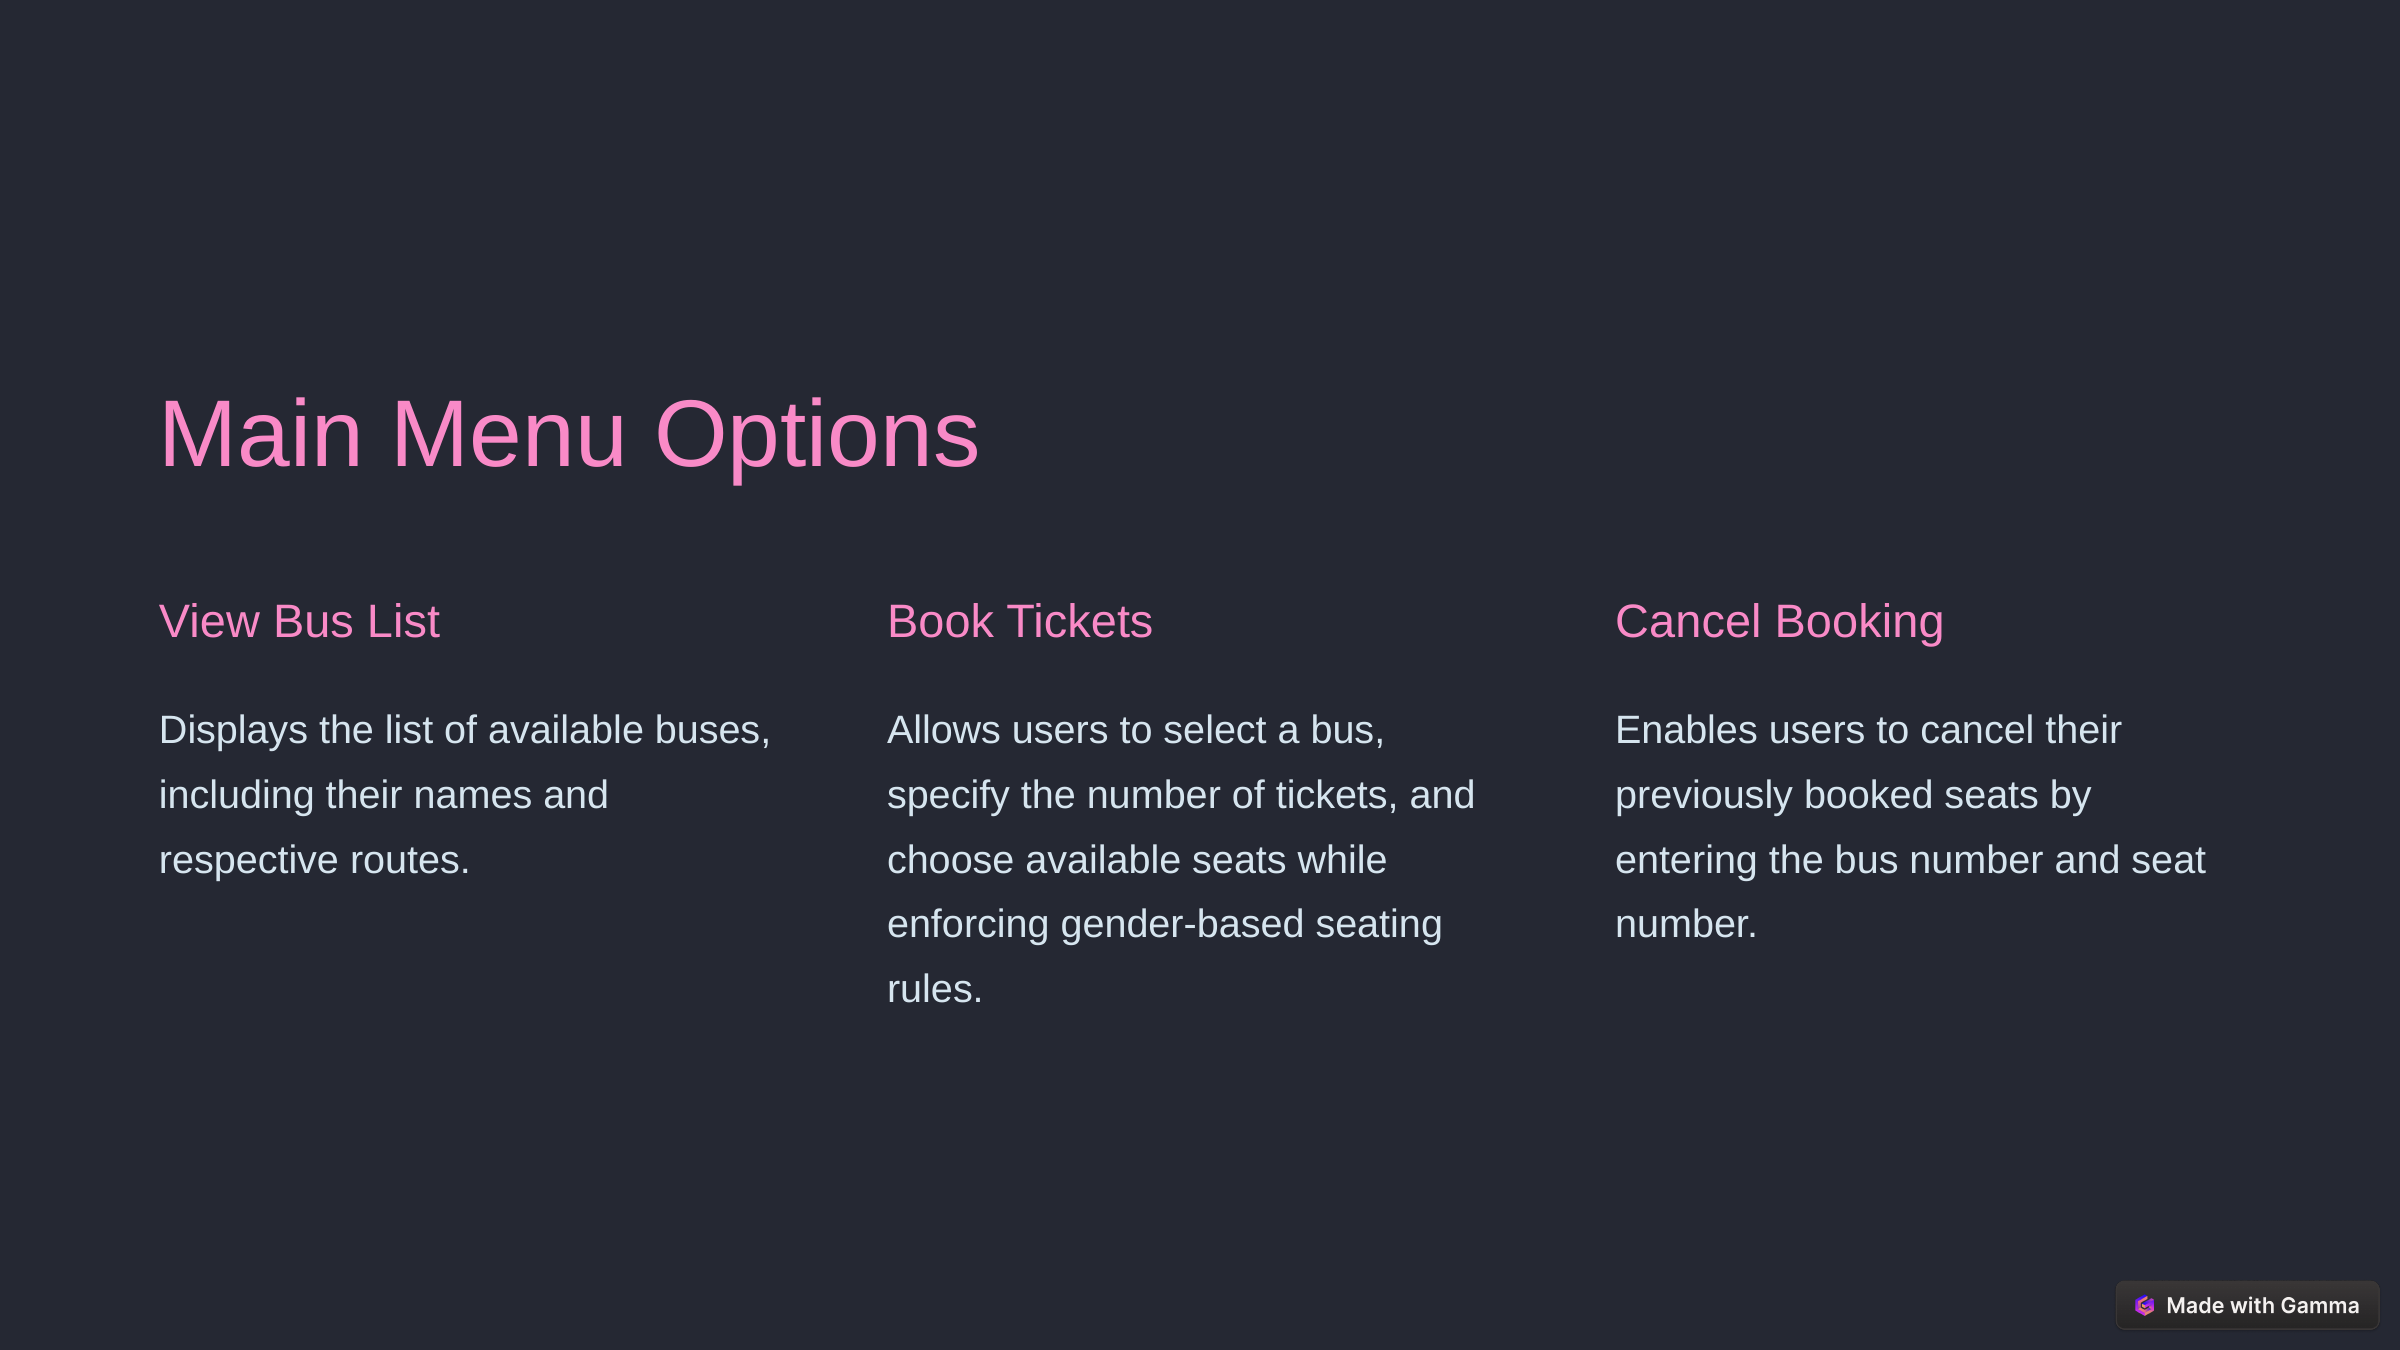

Main Menu Options
View Bus List
Book Tickets
Cancel Booking
Displays the list of available buses, including their names and respective routes.
Allows users to select a bus, specify the number of tickets, and choose available seats while enforcing gender-based seating rules.
Enables users to cancel their previously booked seats by entering the bus number and seat number.